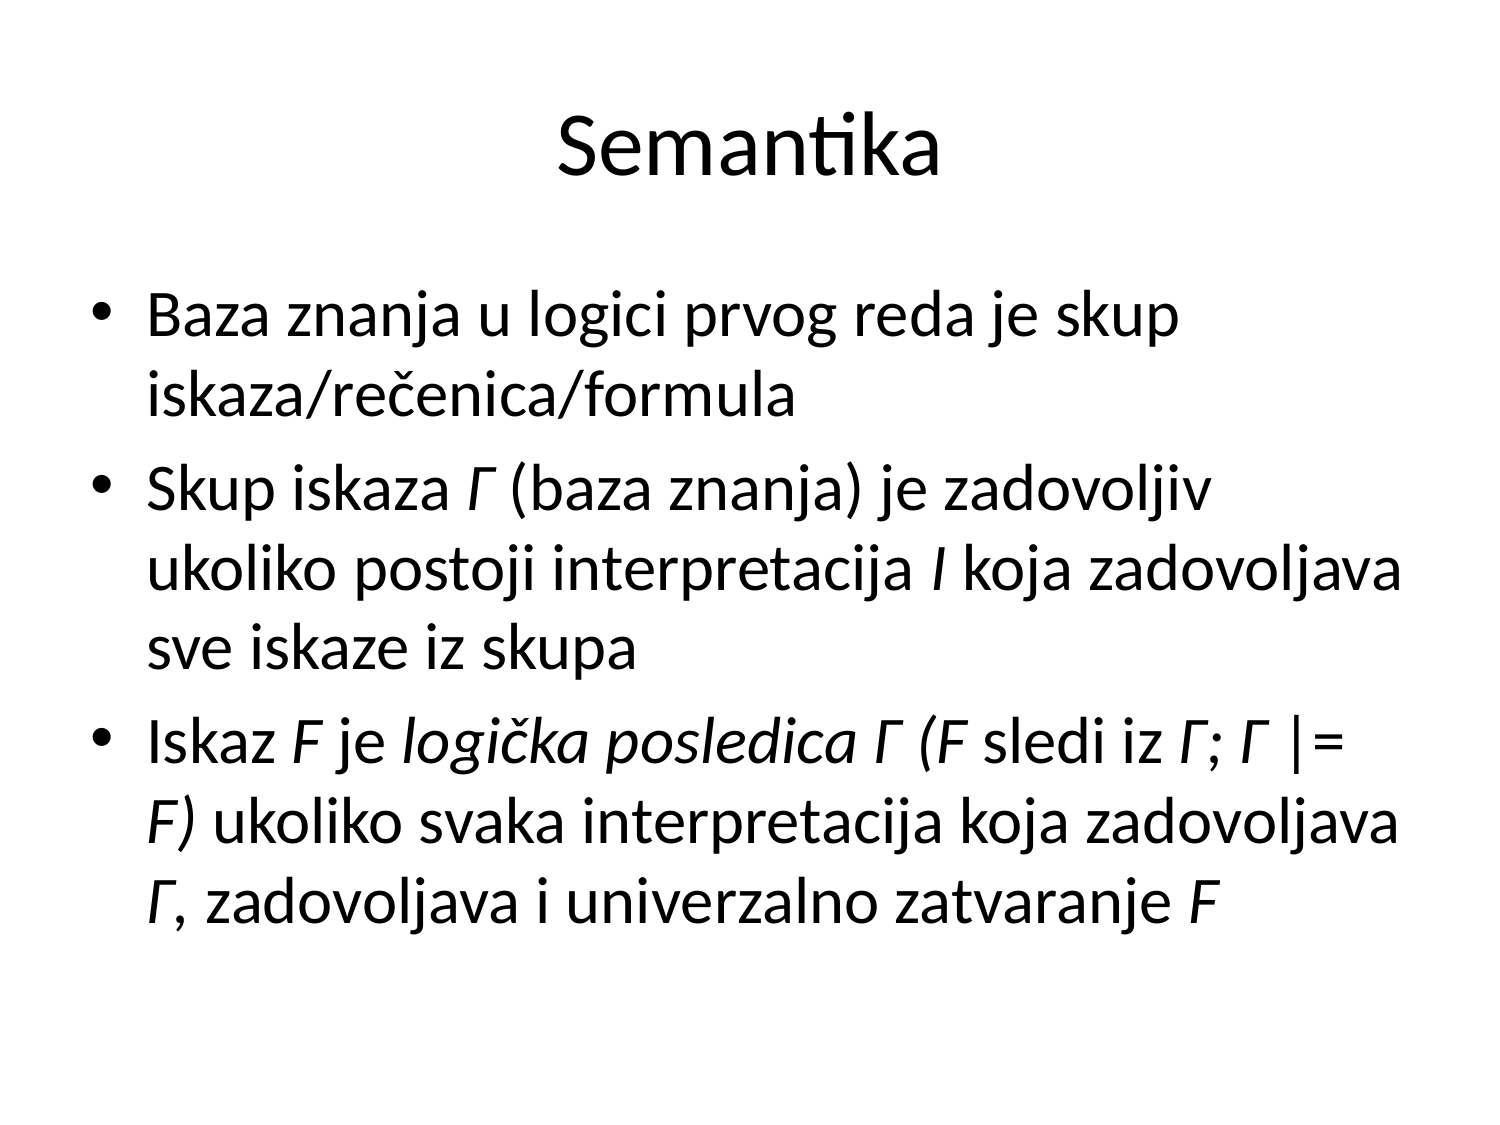

# Semantika
Baza znanja u logici prvog reda je skup iskaza/rečenica/formula
Skup iskaza Γ (baza znanja) je zadovoljiv ukoliko postoji interpretacija I koja zadovoljava sve iskaze iz skupa
Iskaz F je logička posledica Γ (F sledi iz Γ; Γ |= F) ukoliko svaka interpretacija koja zadovoljava Γ, zadovoljava i univerzalno zatvaranje F